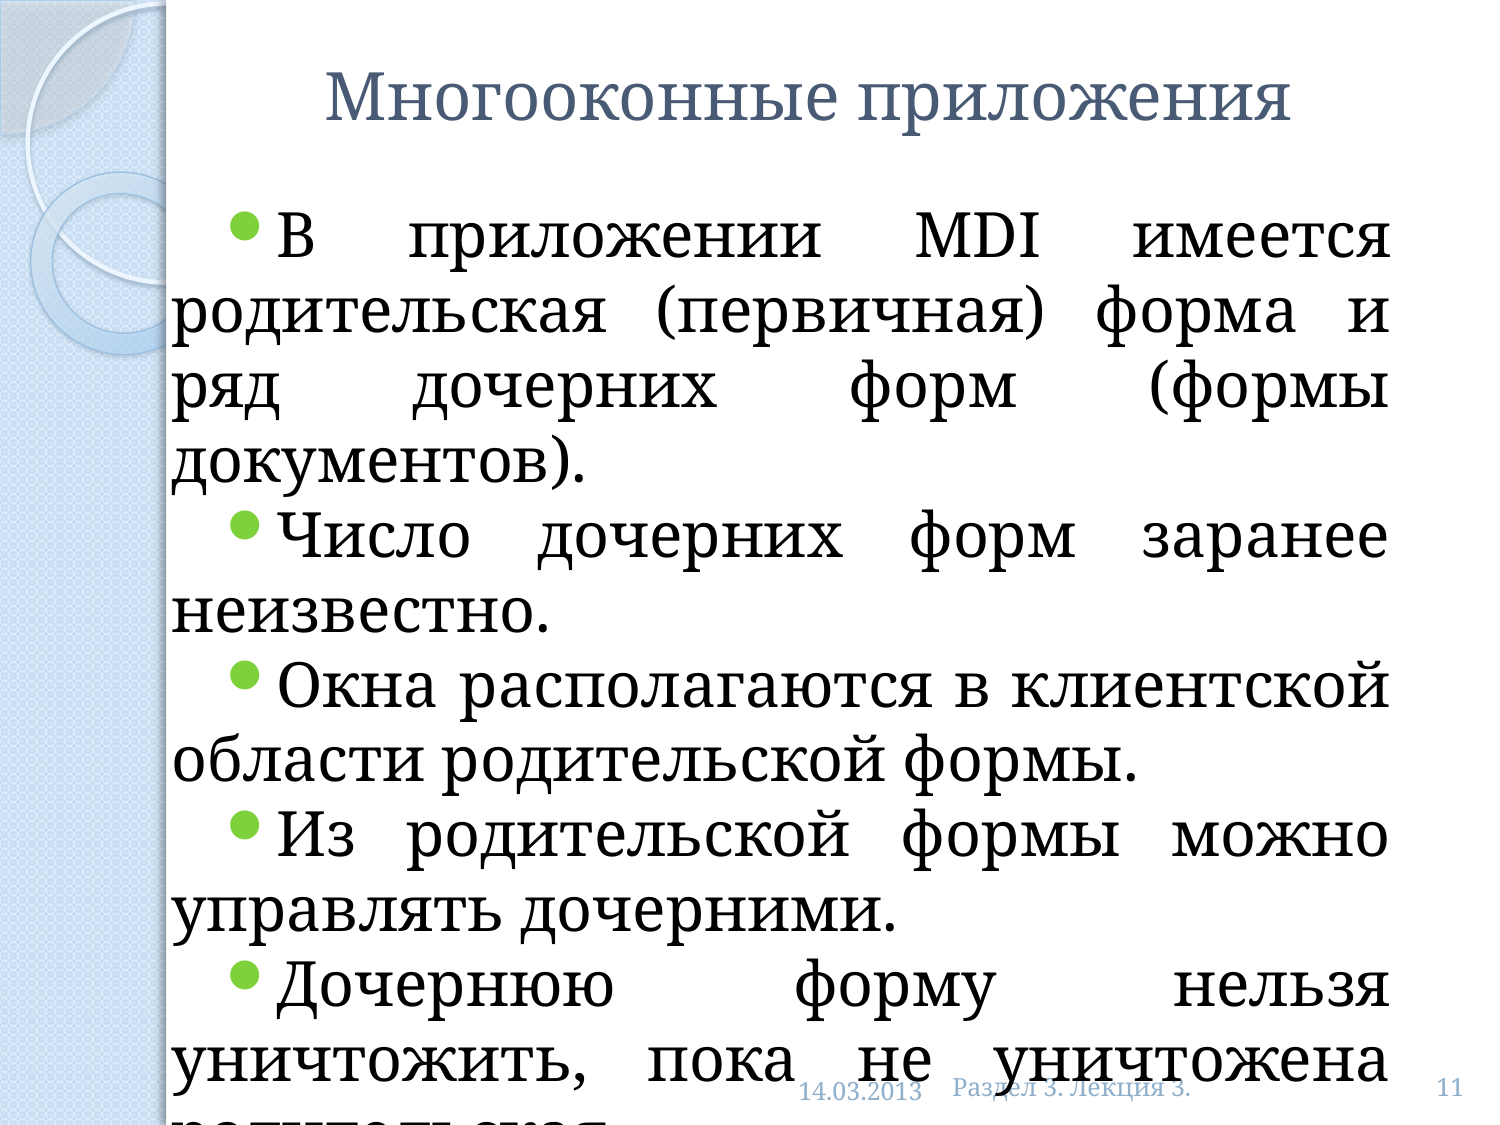

Многооконные приложения
В приложении MDI имеется родительская (первичная) форма и ряд дочерних форм (формы документов).
Число дочерних форм заранее неизвестно.
Окна располагаются в клиентской области родительской формы.
Из родительской формы можно управлять дочерними.
Дочернюю форму нельзя уничтожить, пока не уничтожена родительская.
14.03.2013
Раздел 3. Лекция 3.
11